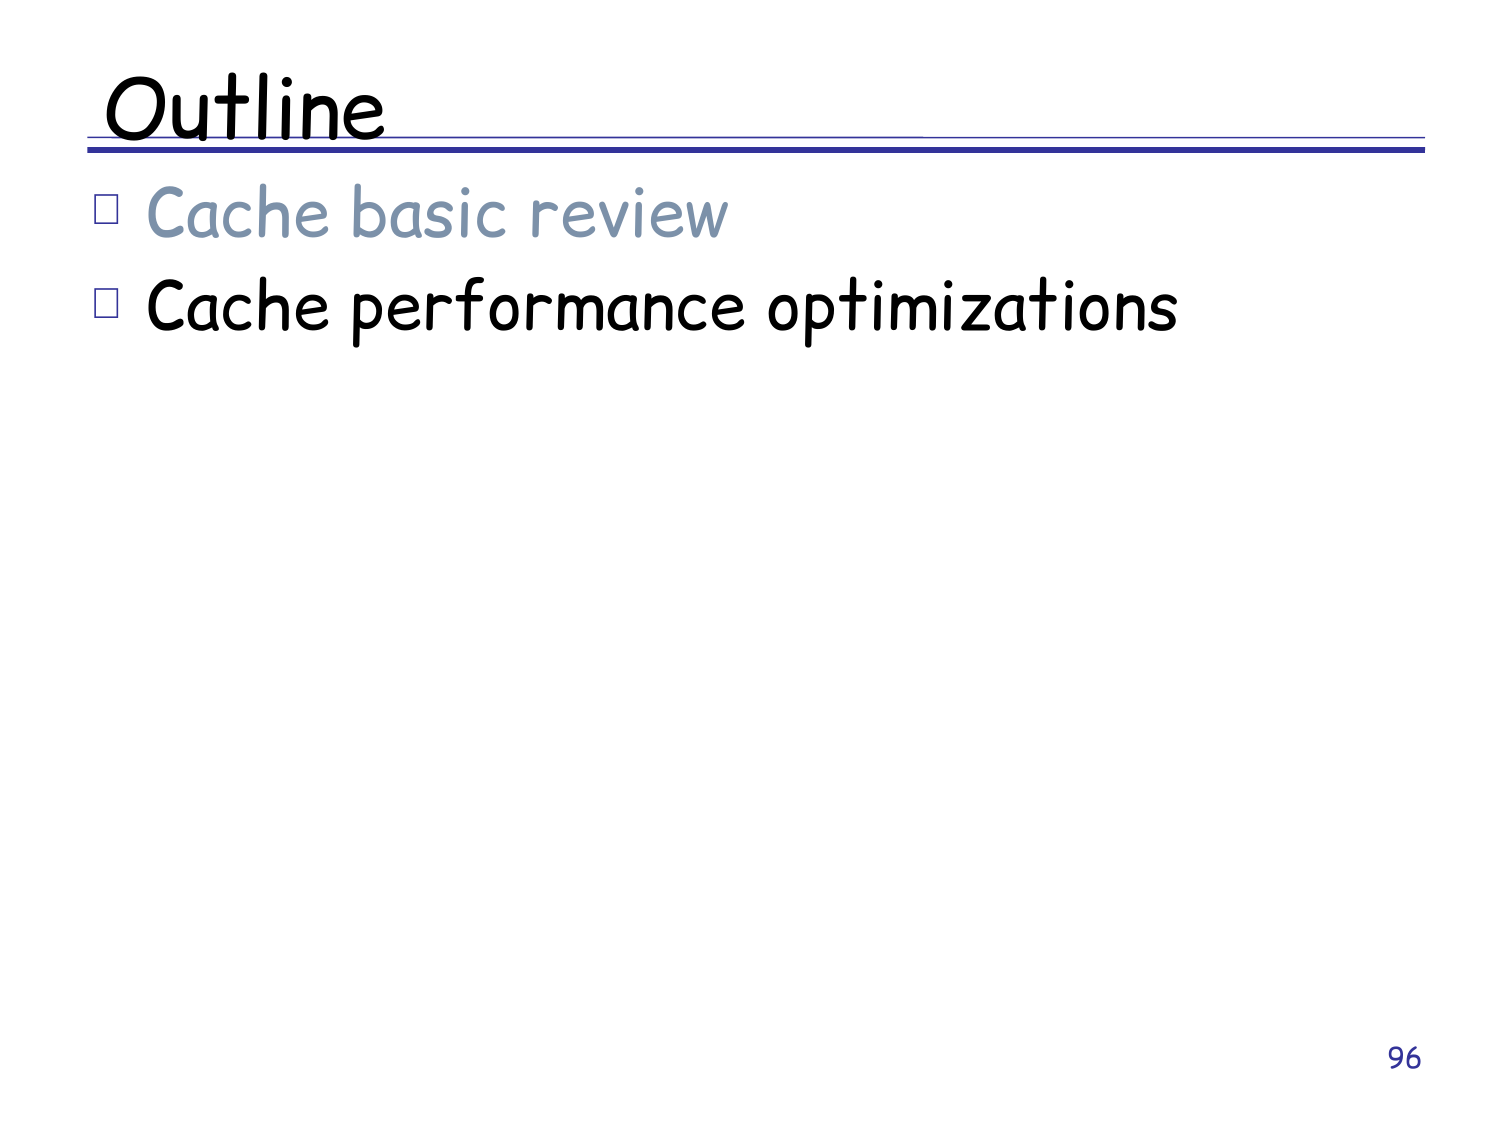

# Outline
Cache basic review
Cache performance optimizations

96